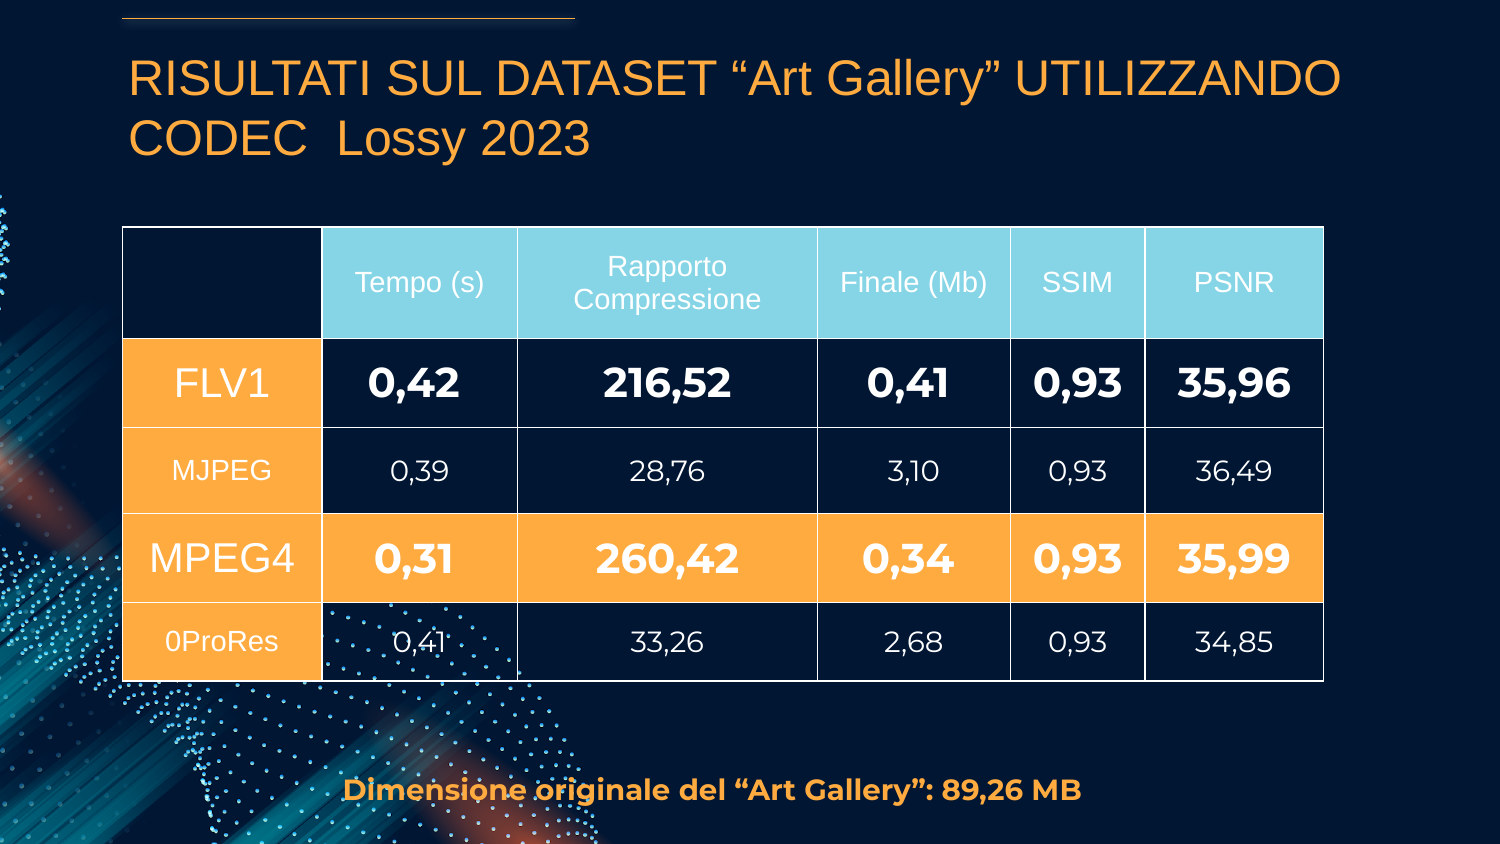

# RISULTATI SUL DATASET “Art Gallery” UTILIZZANDO CODEC  Lossy 2023
|  | Tempo (s) | Rapporto Compressione | Finale (Mb) | SSIM | PSNR |
| --- | --- | --- | --- | --- | --- |
| FLV1 | 0,42 | 216,52 | 0,41 | 0,93 | 35,96 |
| MJPEG | 0,39 | 28,76 | 3,10 | 0,93 | 36,49 |
| MPEG4 | 0,31 | 260,42 | 0,34 | 0,93 | 35,99 |
| 0ProRes | 0,41 | 33,26 | 2,68 | 0,93 | 34,85 |
Dimensione originale del “Art Gallery”: 89,26 MB